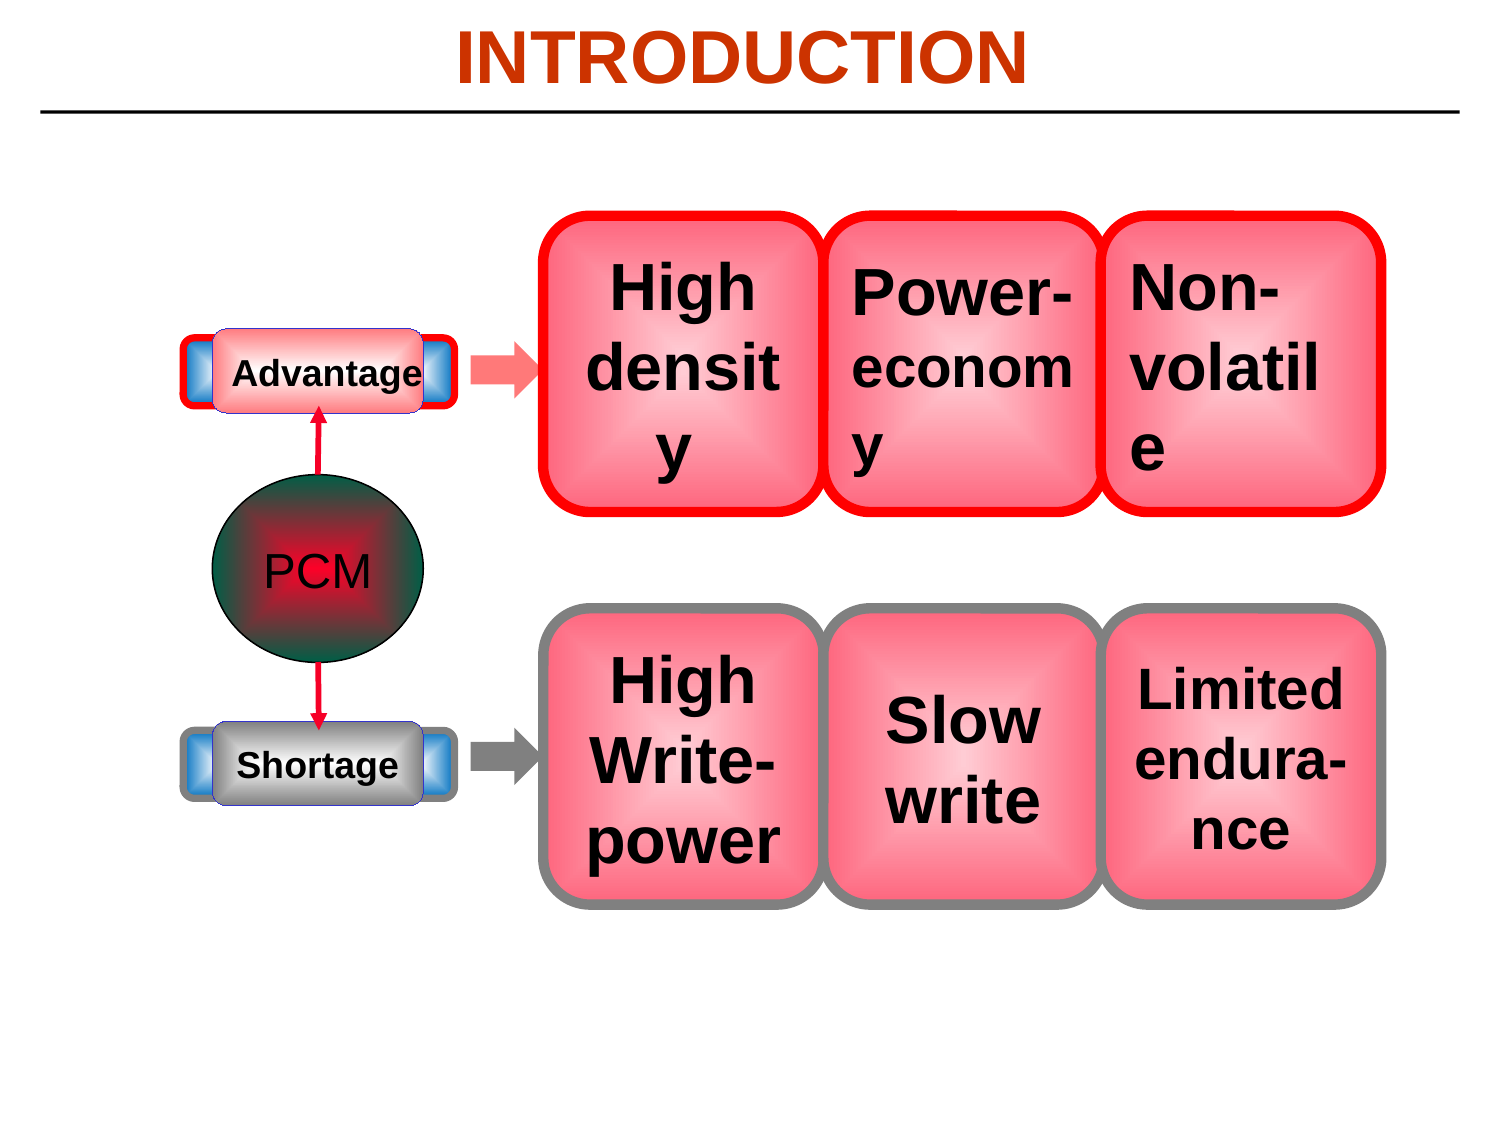

# INTRODUCTION
Power-economy
Non-volatile
High density
Advantage

PCM
Limited
endura-nce
Slow
write
High
Write-power
Shortage